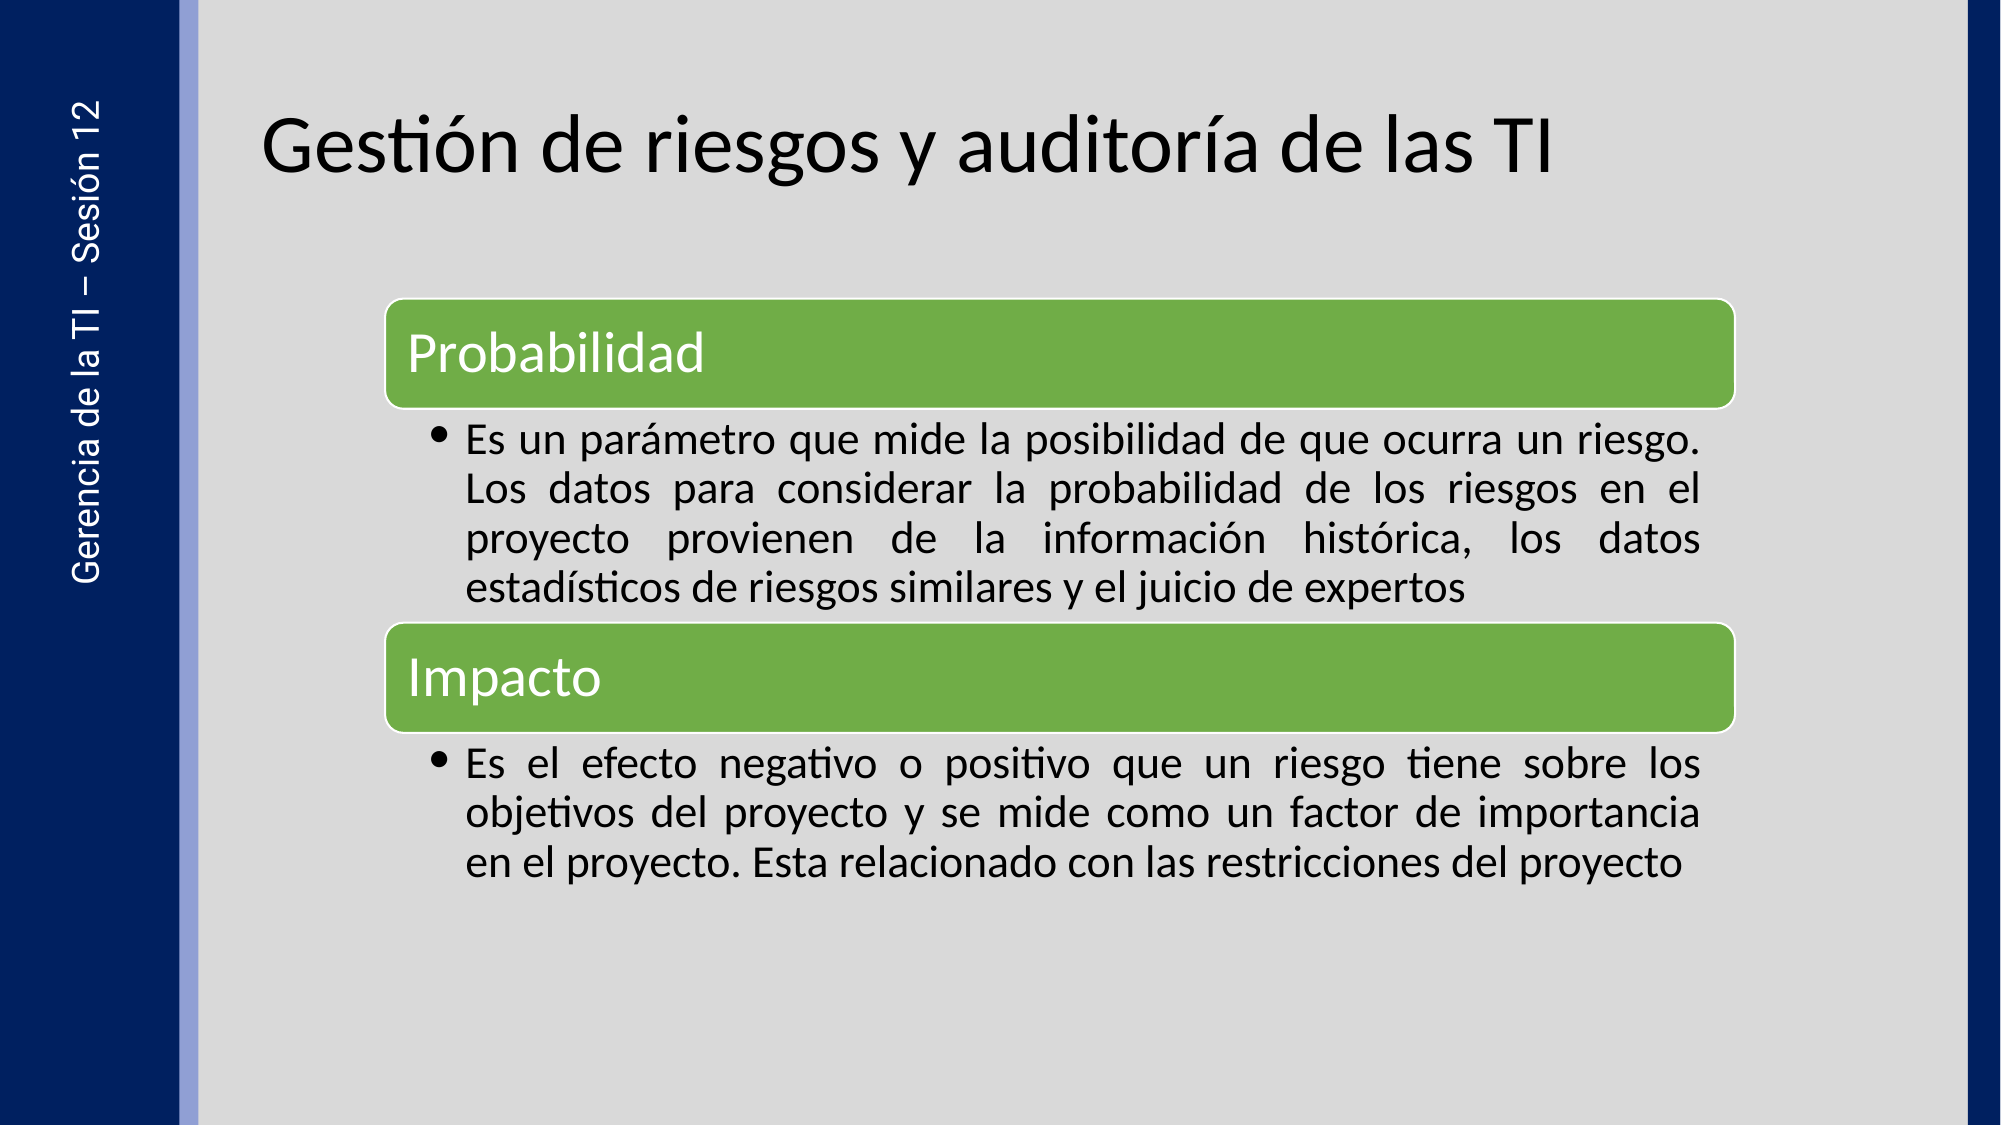

Gestión de riesgos y auditoría de las TI

Probabilidad

Es un parámetro que mide la posibilidad de que ocurra un riesgo. Los datos para considerar la probabilidad de los riesgos en el proyecto provienen de la información histórica, los datos estadísticos de riesgos similares y el juicio de expertos

Impacto

Es el efecto negativo o positivo que un riesgo tiene sobre los objetivos del proyecto y se mide como un factor de importancia en el proyecto. Esta relacionado con las restricciones del proyecto
Gerencia de la TI – Sesión 12